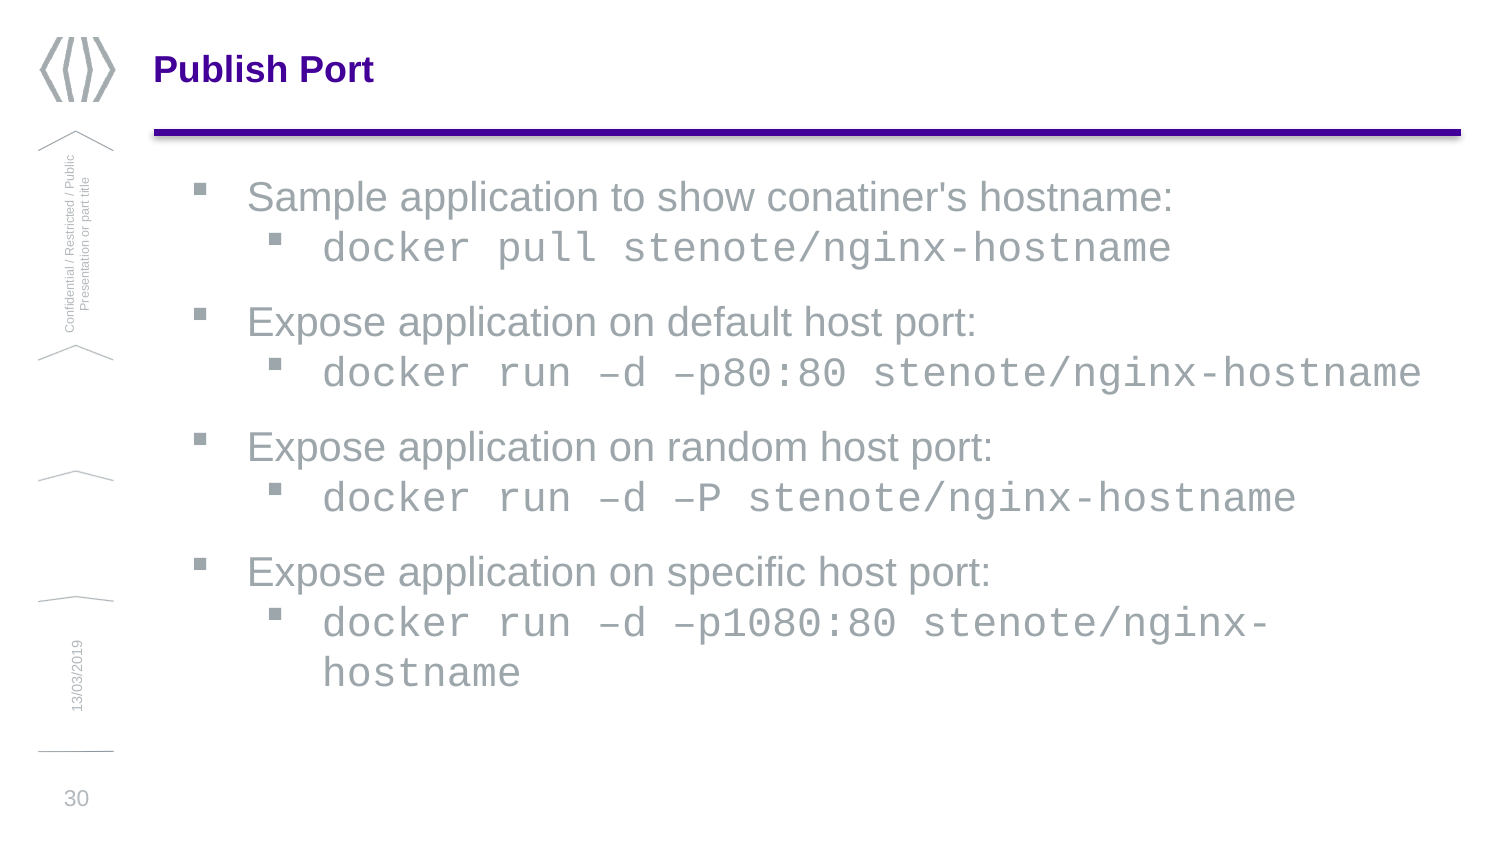

# Publish Port
Sample application to show conatiner's hostname:
docker pull stenote/nginx-hostname
Expose application on default host port:
docker run –d –p80:80 stenote/nginx-hostname
Expose application on random host port:
docker run –d –P stenote/nginx-hostname
Expose application on specific host port:
docker run –d –p1080:80 stenote/nginx-hostname
Confidential / Restricted / Public
Presentation or part title
13/03/2019
30